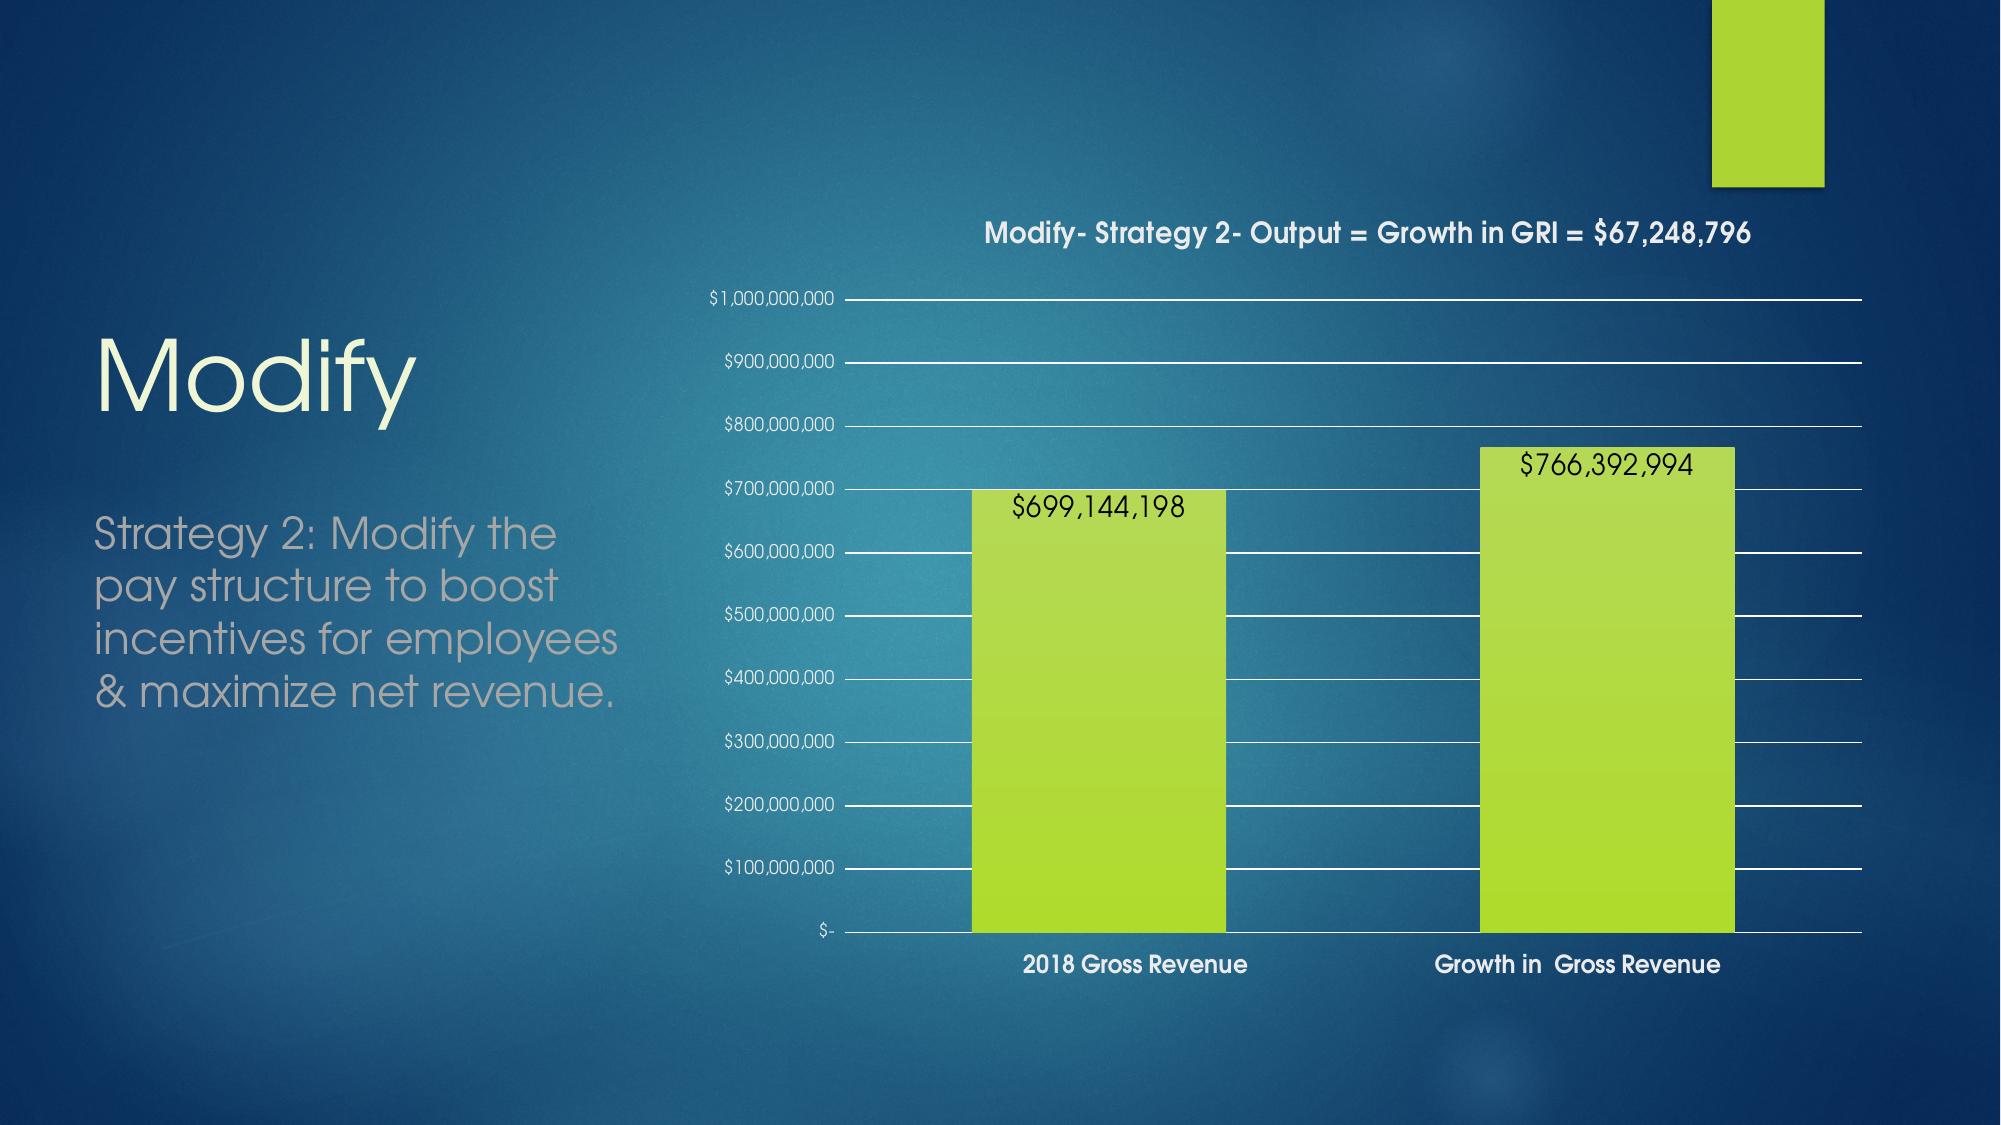

### Chart: Modify- Strategy 2- Output = Growth in GRI = $67,248,796

| Category |  |
|---|---|
# Modify
Strategy 2: Modify the pay structure to boost incentives for employees & maximize net revenue.